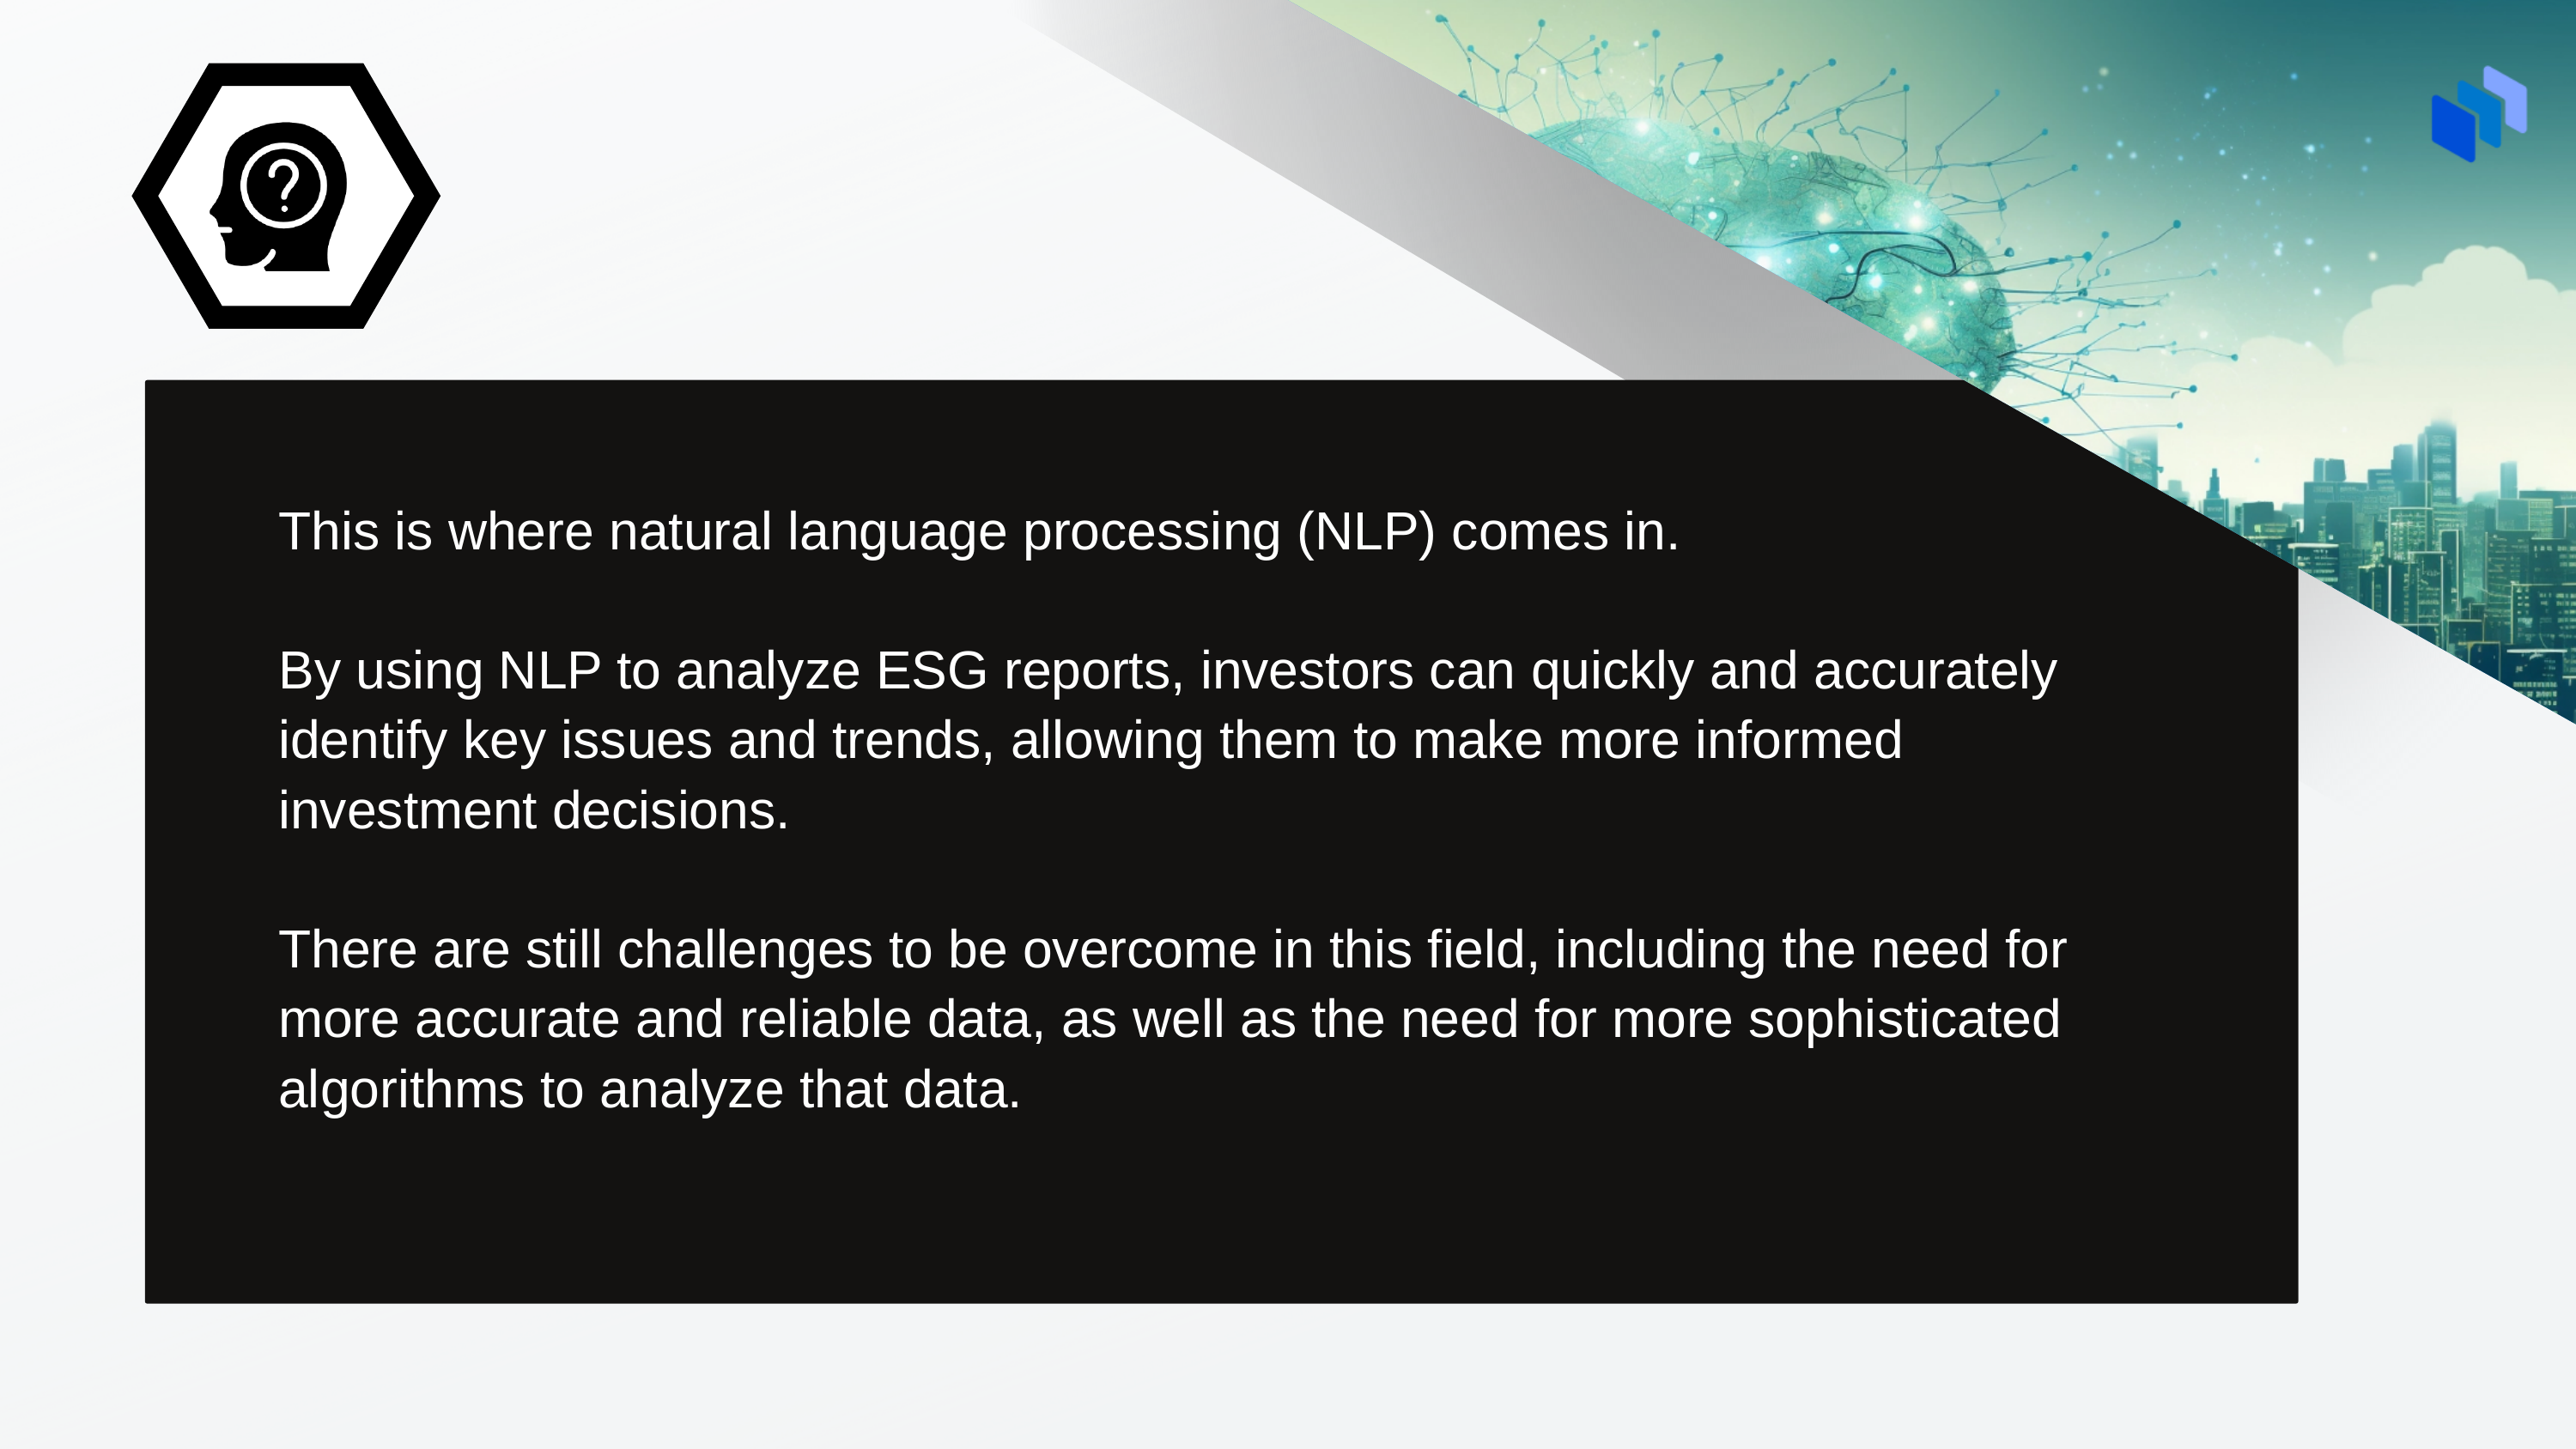

This is where natural language processing (NLP) comes in.

By using NLP to analyze ESG reports, investors can quickly and accurately identify key issues and trends, allowing them to make more informed investment decisions.

There are still challenges to be overcome in this field, including the need for more accurate and reliable data, as well as the need for more sophisticated algorithms to analyze that data.